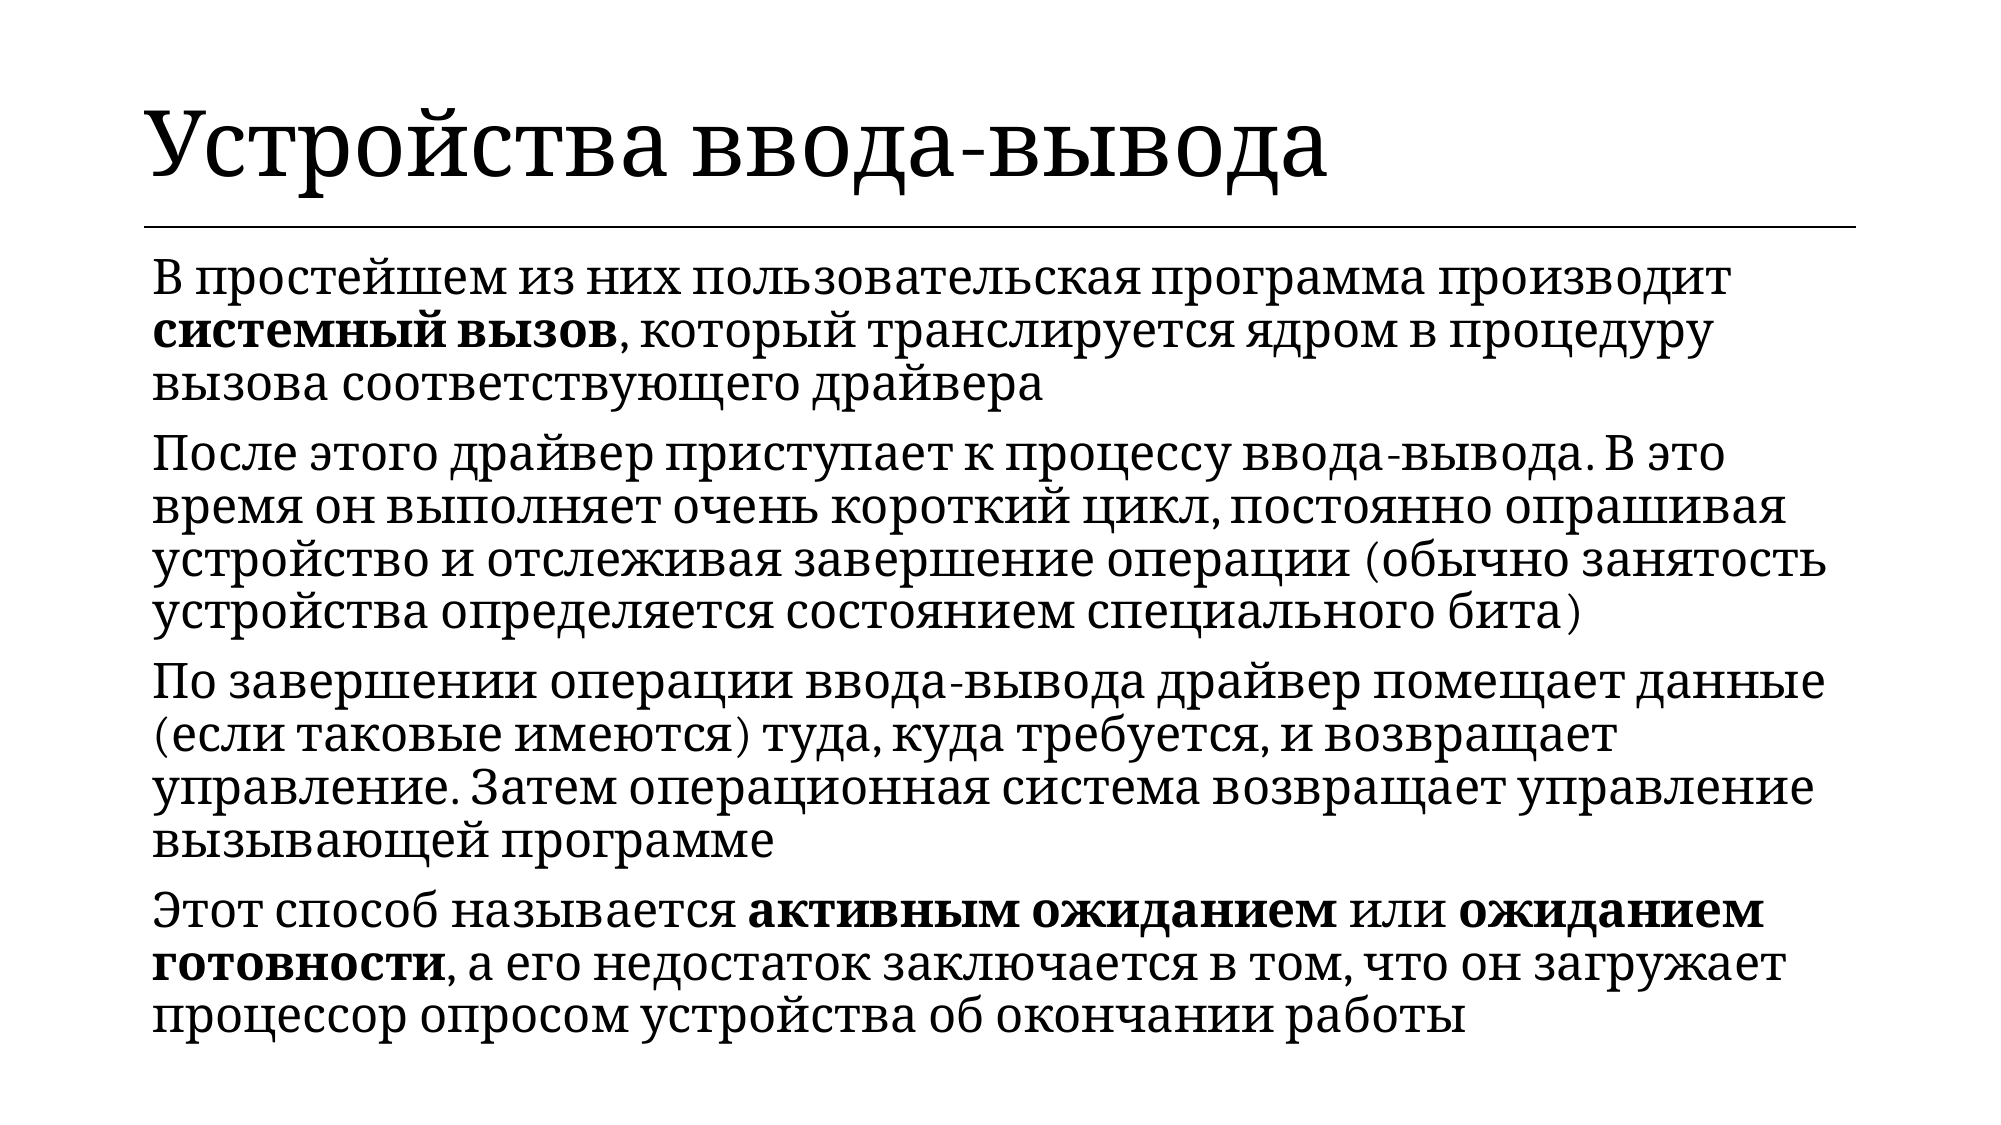

| Устройства ввода-вывода |
| --- |
В простейшем из них пользовательская программа производит системный вызов, который транслируется ядром в процедуру вызова соответствующего драйвера
После этого драйвер приступает к процессу ввода-вывода. В это время он выполняет очень короткий цикл, постоянно опрашивая устройство и отслеживая завершение операции (обычно занятость устройства определяется состоянием специального бита)
По завершении операции ввода-вывода драйвер помещает данные (если таковые имеются) туда, куда требуется, и возвращает управление. Затем операционная система возвращает управление вызывающей программе
Этот способ называется активным ожиданием или ожиданием готовности, а его недостаток заключается в том, что он загружает процессор опросом устройства об окончании работы